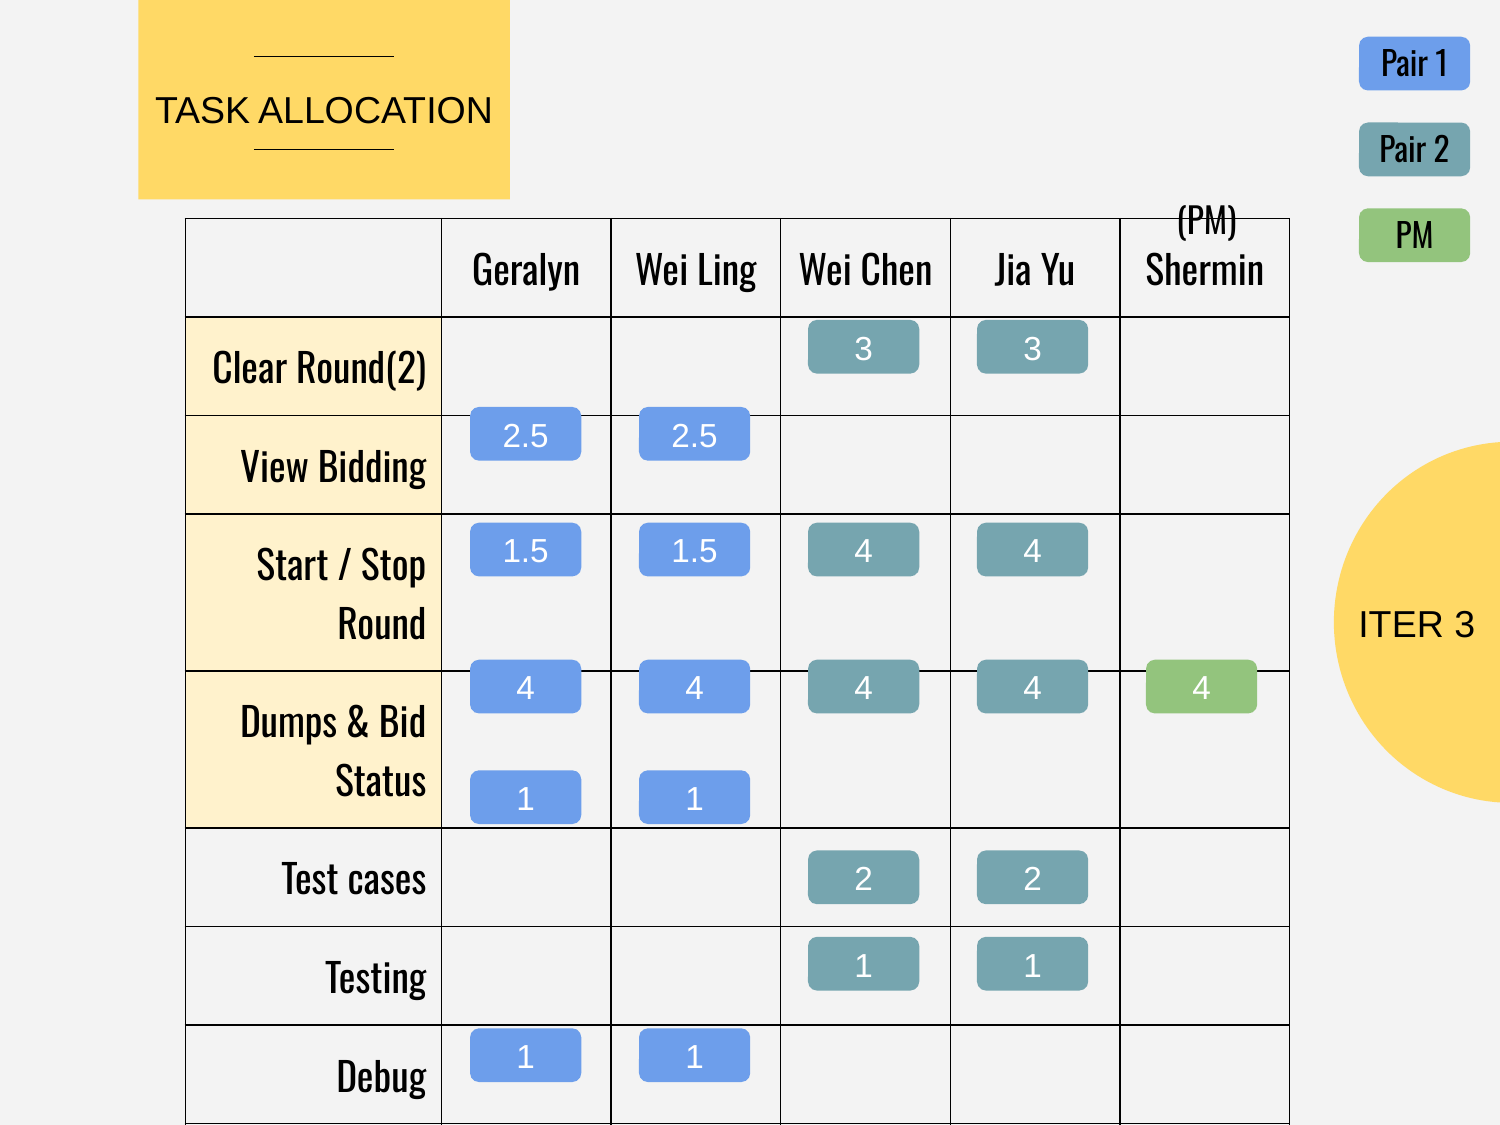

Pair 1
TASK ALLOCATION
Pair 2
(PM)
PM
|  | Geralyn | Wei Ling | Wei Chen | Jia Yu | Shermin |
| --- | --- | --- | --- | --- | --- |
| Clear Round(2) |  |  |  |  |  |
| View Bidding |  |  |  |  |  |
| Start / Stop Round |  |  |  |  |  |
| Dumps & Bid Status |  |  |  |  |  |
| Test cases |  |  |  |  |  |
| Testing |  |  |  |  |  |
| Debug |  |  |  |  |  |
| Bug Metric |  |  |  |  |  |
3
3
# ITER 3
2.5
2.5

1.5
1.5
4
4
4
4
4
4
4
1
1
2
2
1
1
1
1